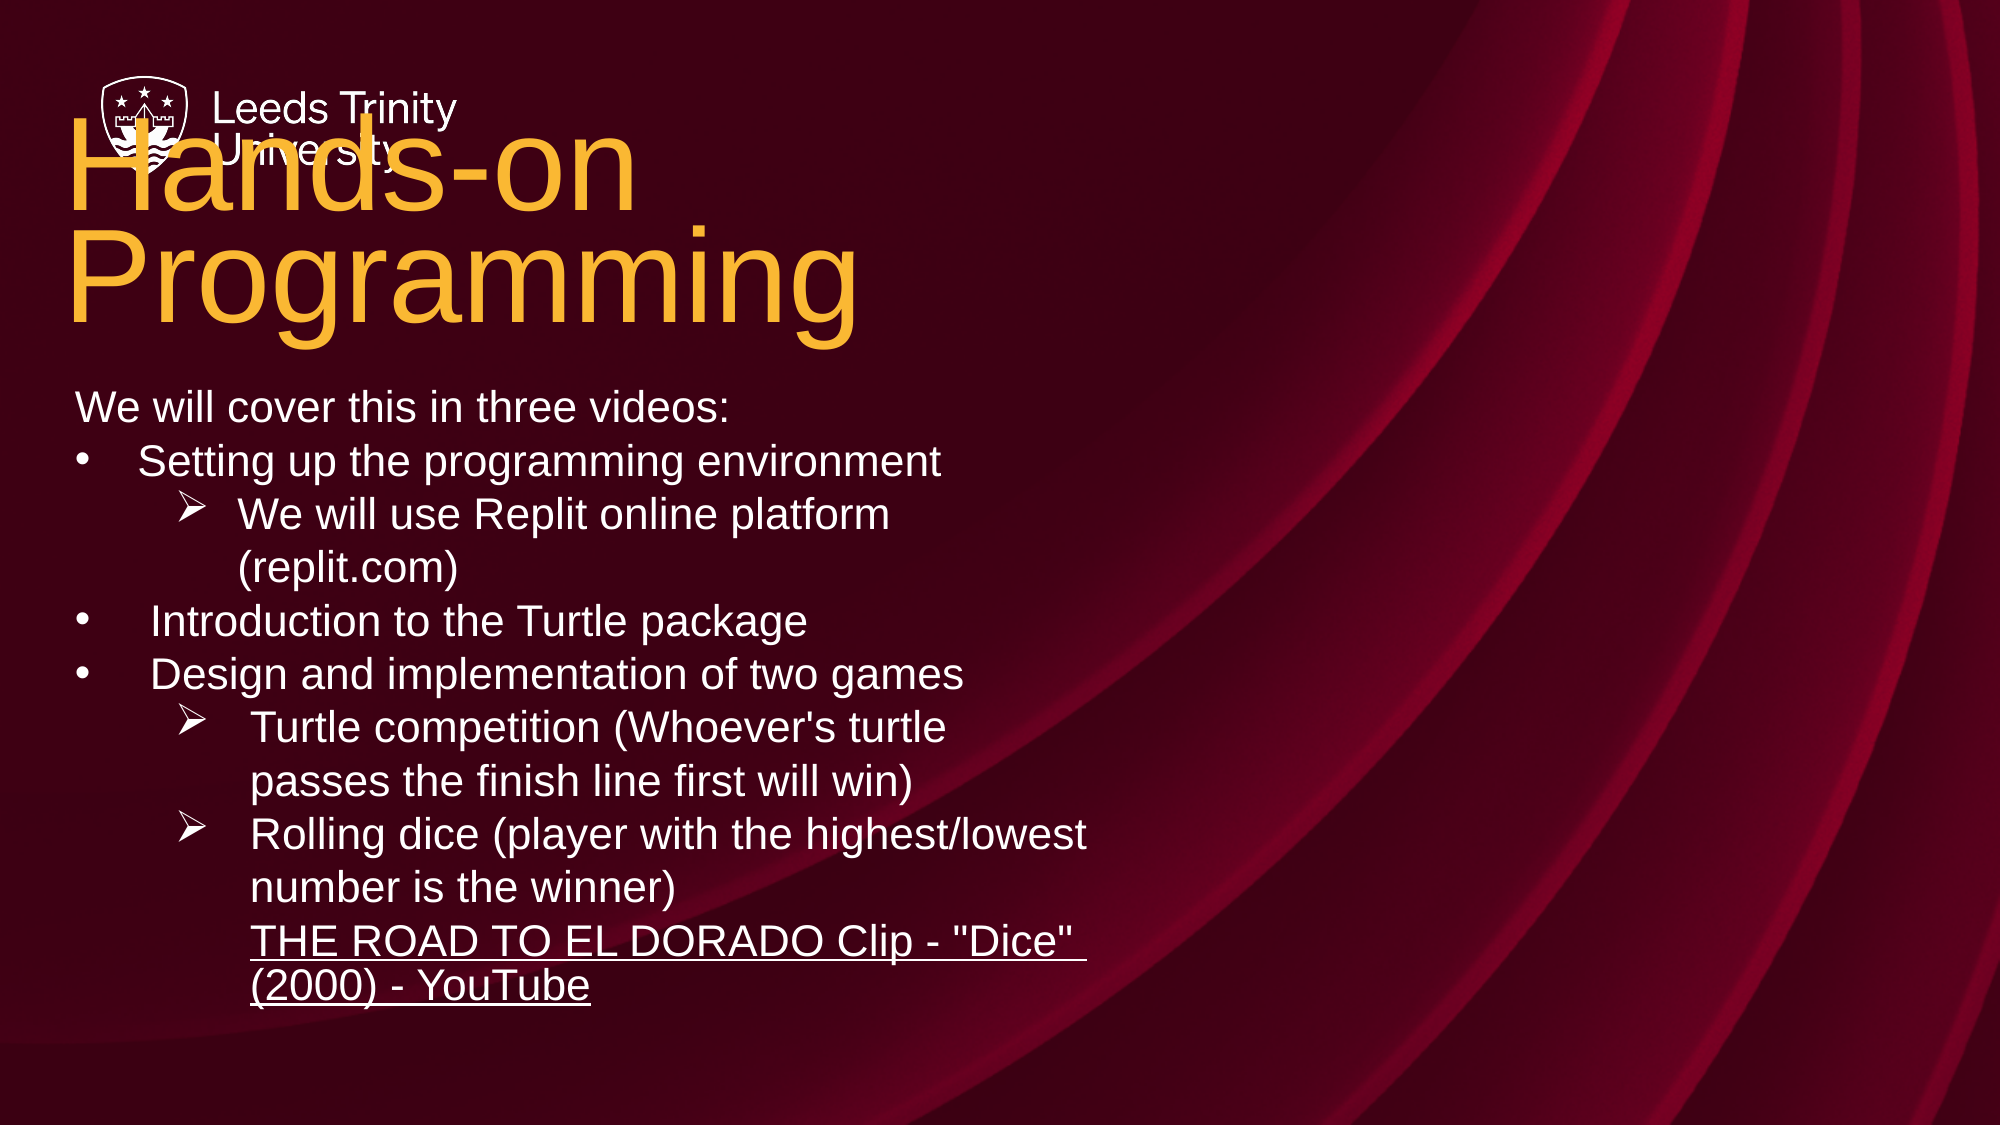

Hands-on Programming
We will cover this in three videos:
Setting up the programming environment
We will use Replit online platform (replit.com)
Introduction to the Turtle package
Design and implementation of two games
Turtle competition (Whoever's turtle passes the finish line first will win)
Rolling dice (player with the highest/lowest number is the winner) THE ROAD TO EL DORADO Clip - "Dice" (2000) - YouTube